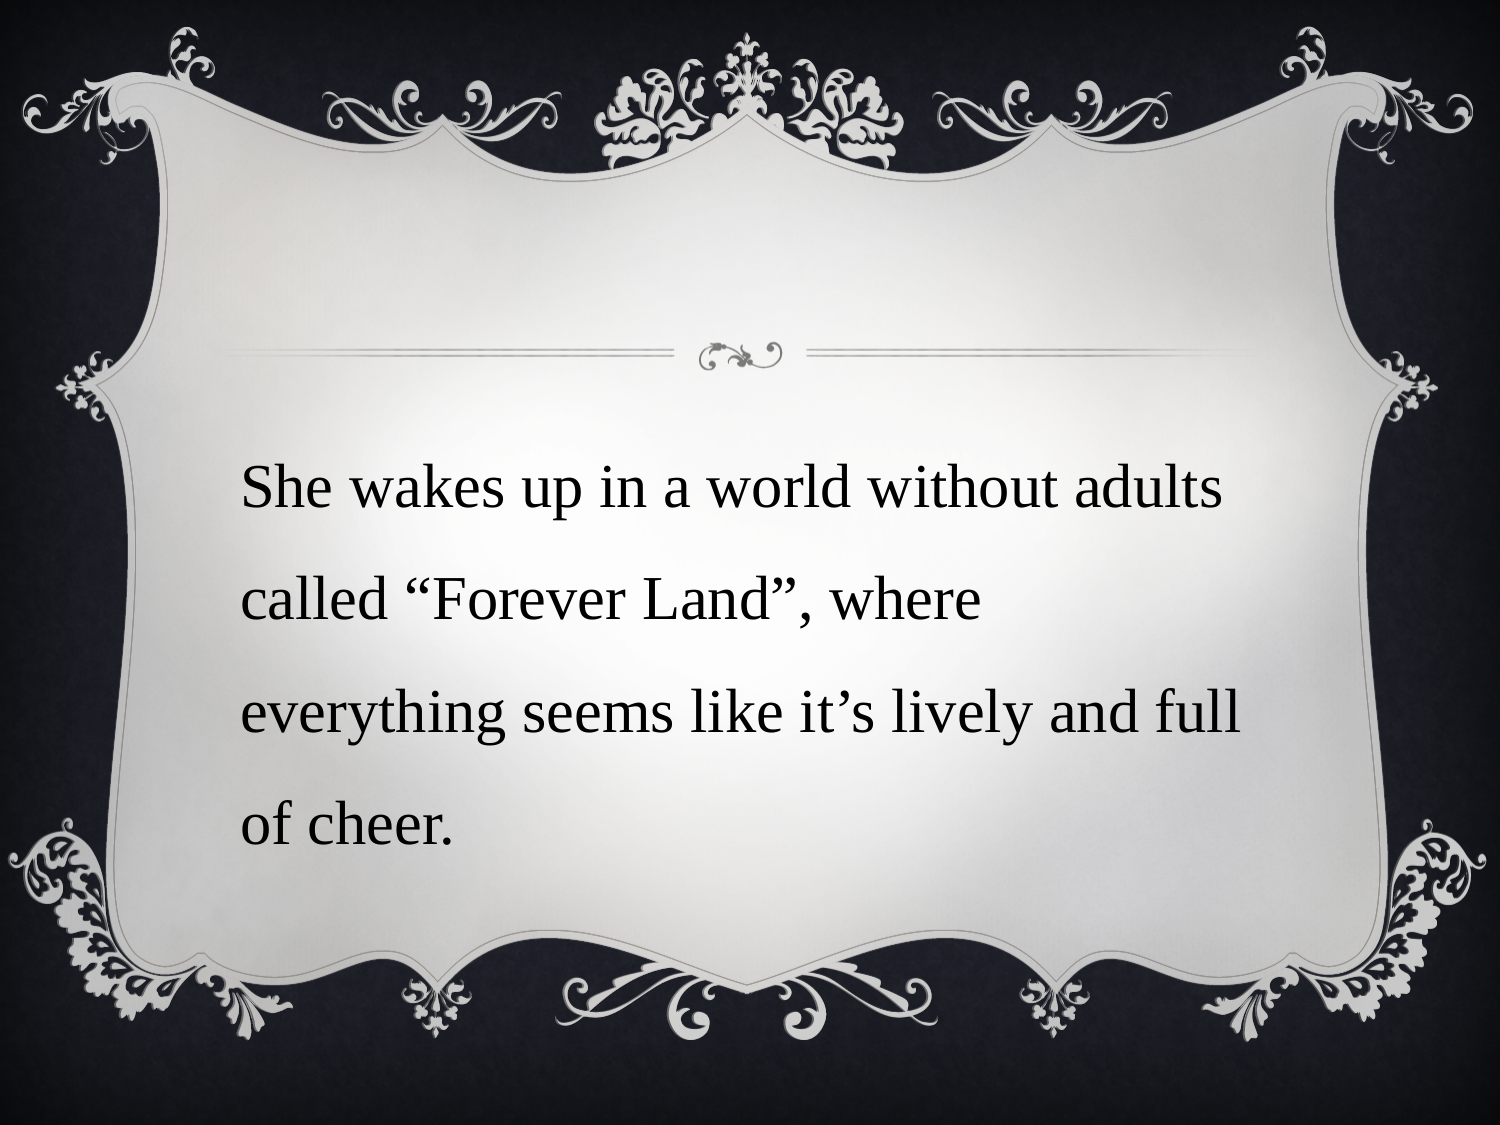

#
She wakes up in a world without adults called “Forever Land”, where everything seems like it’s lively and full of cheer.